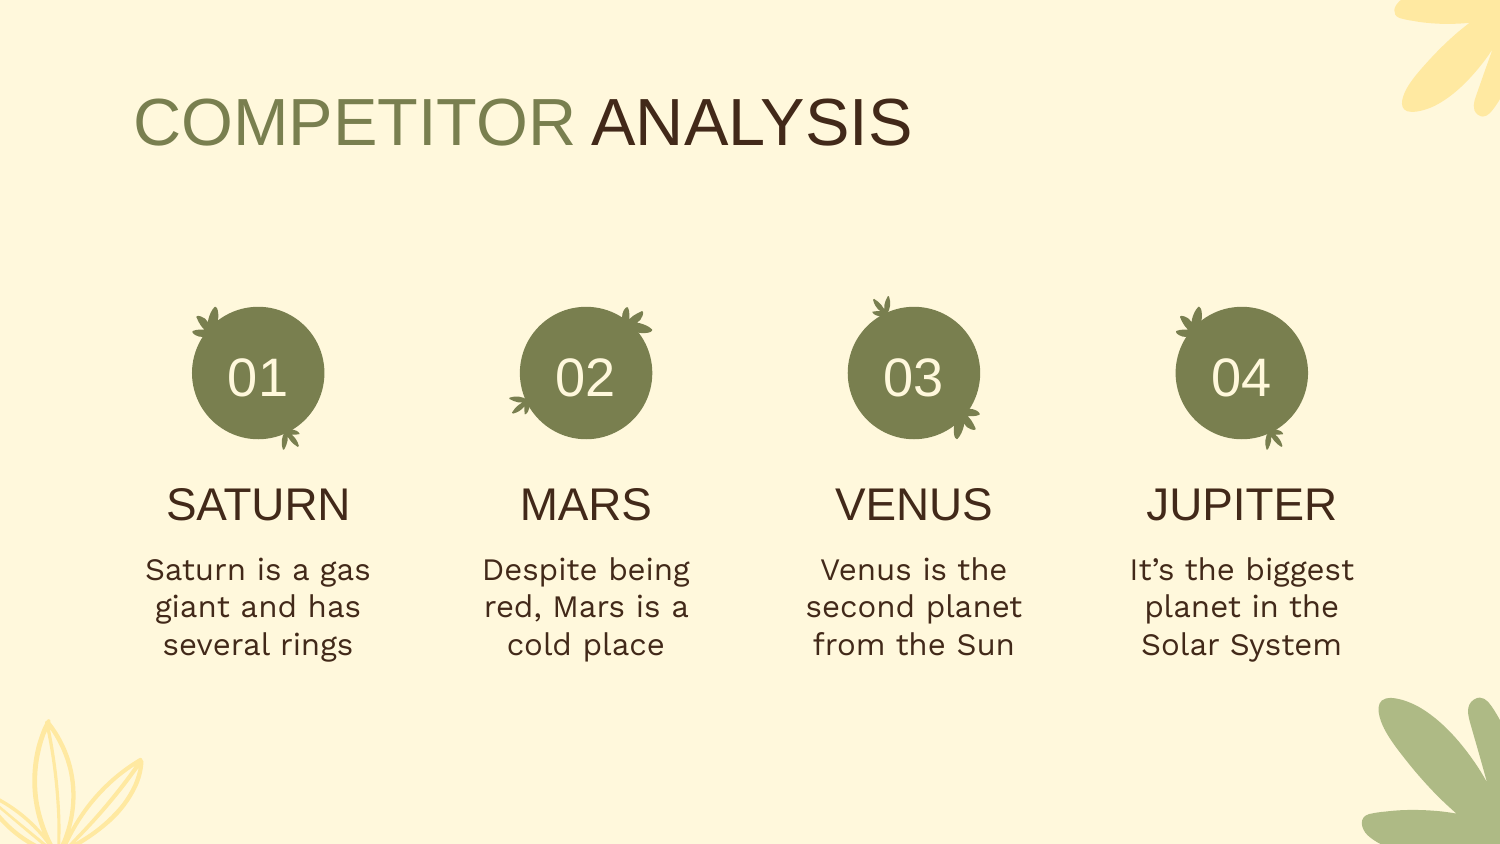

# COMPETITOR ANALYSIS

01
02
03
04
SATURN
MARS
VENUS
JUPITER
Saturn is a gas giant and has several rings
Despite being red, Mars is a cold place
Venus is the second planet from the Sun
It’s the biggest planet in the Solar System